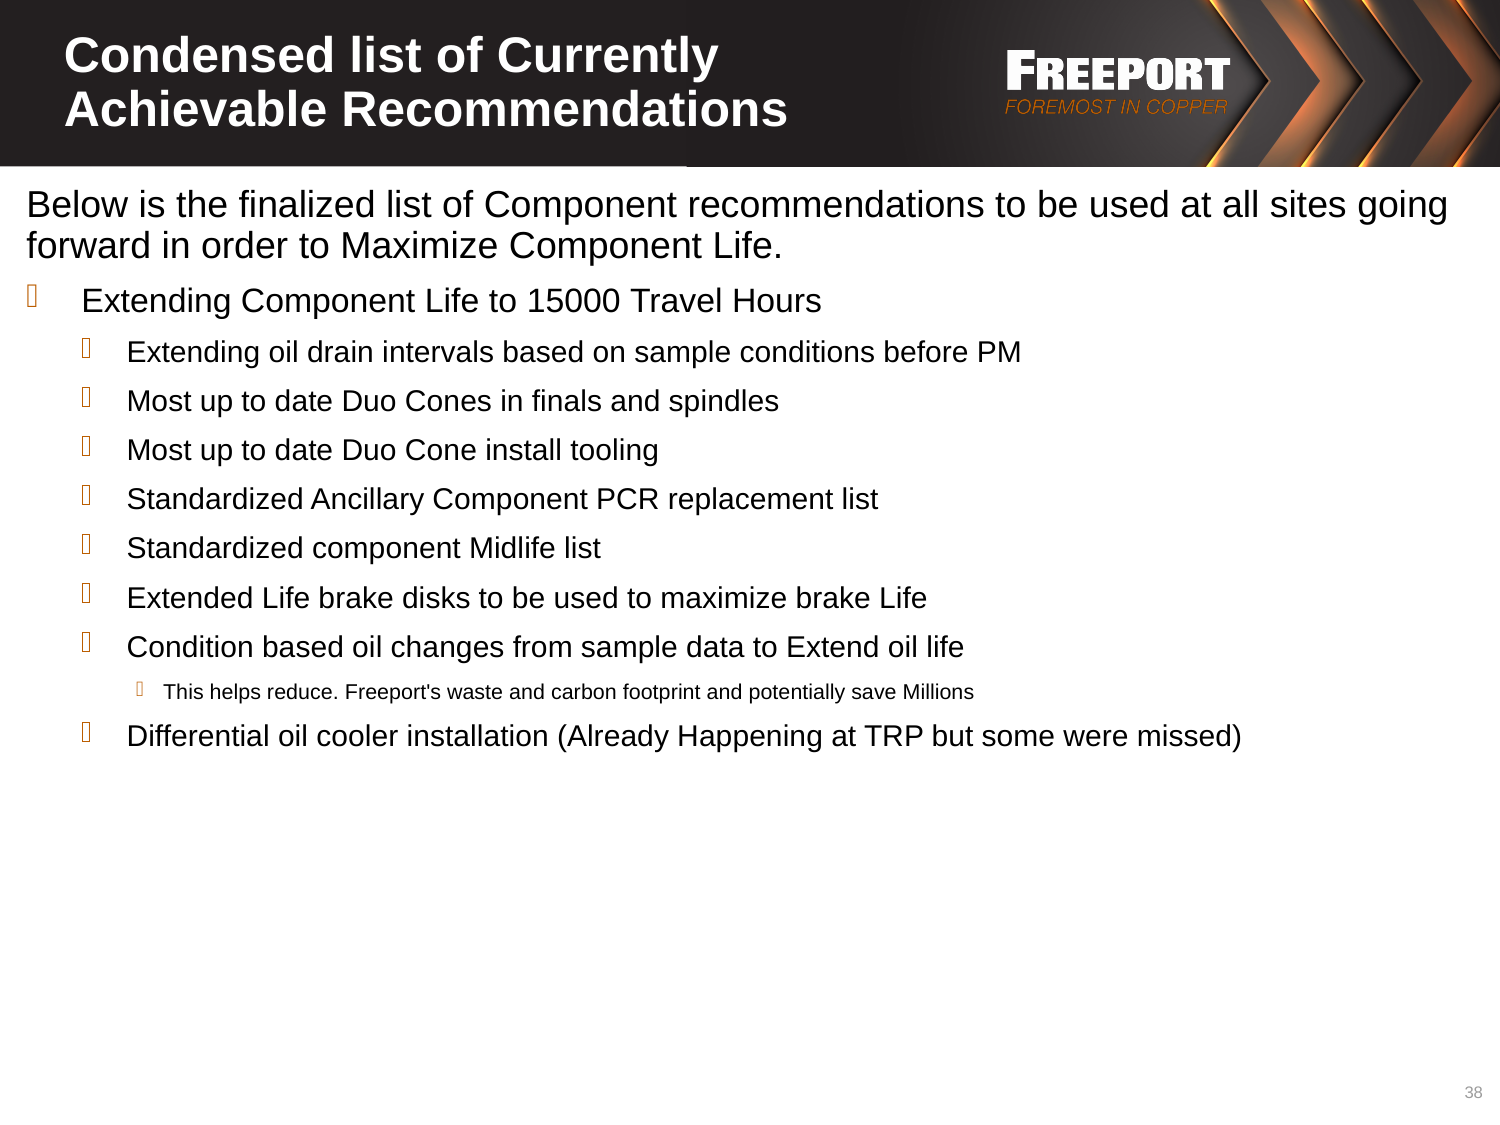

# Condensed list of Currently Achievable Recommendations
Below is the finalized list of Component recommendations to be used at all sites going forward in order to Maximize Component Life.
Extending Component Life to 15000 Travel Hours
Extending oil drain intervals based on sample conditions before PM
Most up to date Duo Cones in finals and spindles
Most up to date Duo Cone install tooling
Standardized Ancillary Component PCR replacement list
Standardized component Midlife list
Extended Life brake disks to be used to maximize brake Life
Condition based oil changes from sample data to Extend oil life
This helps reduce. Freeport's waste and carbon footprint and potentially save Millions
Differential oil cooler installation (Already Happening at TRP but some were missed)
38